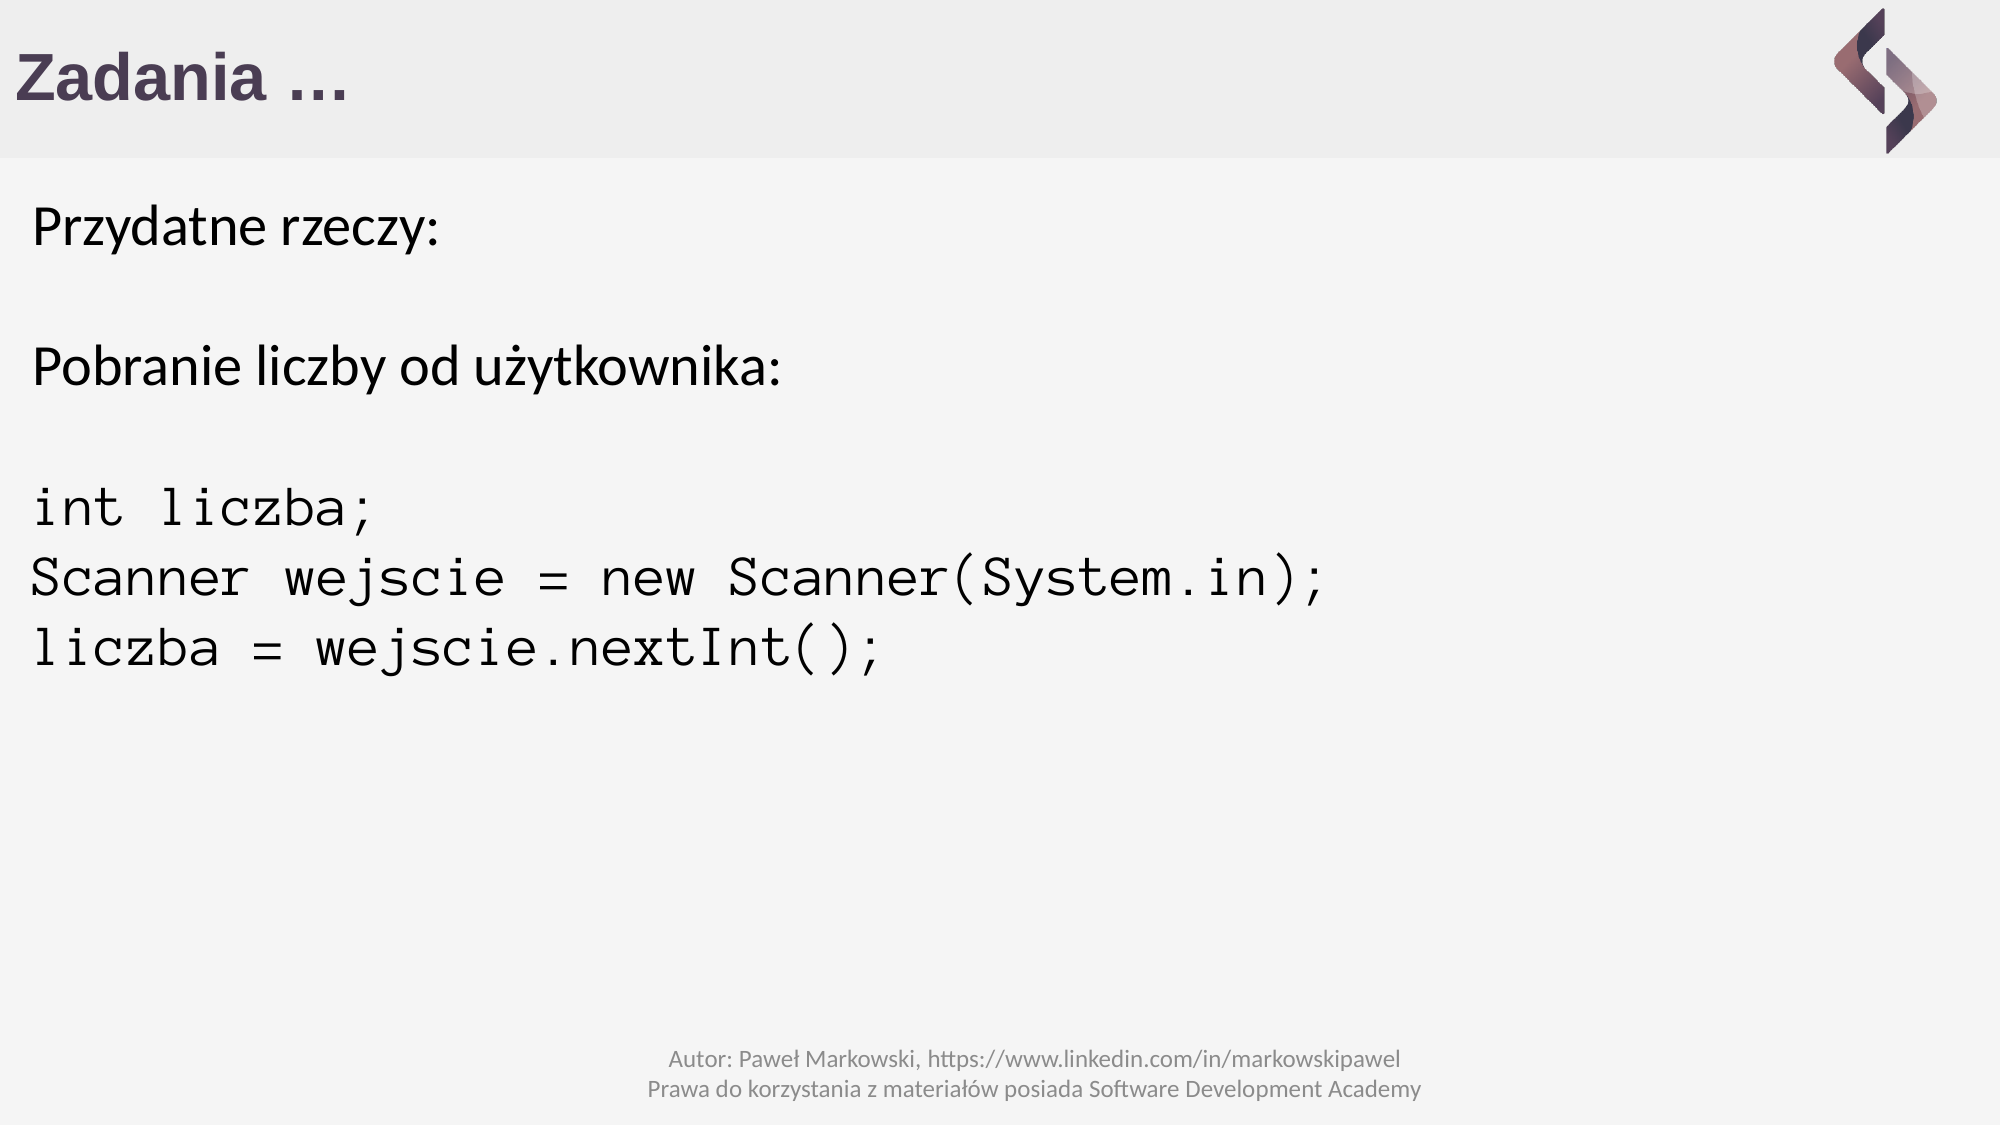

# Zadania …
Przydatne rzeczy:

Pobranie liczby od użytkownika:

int liczba;
Scanner wejscie = new Scanner(System.in);
liczba = wejscie.nextInt();

Autor: Paweł Markowski, https://www.linkedin.com/in/markowskipawel
Prawa do korzystania z materiałów posiada Software Development Academy